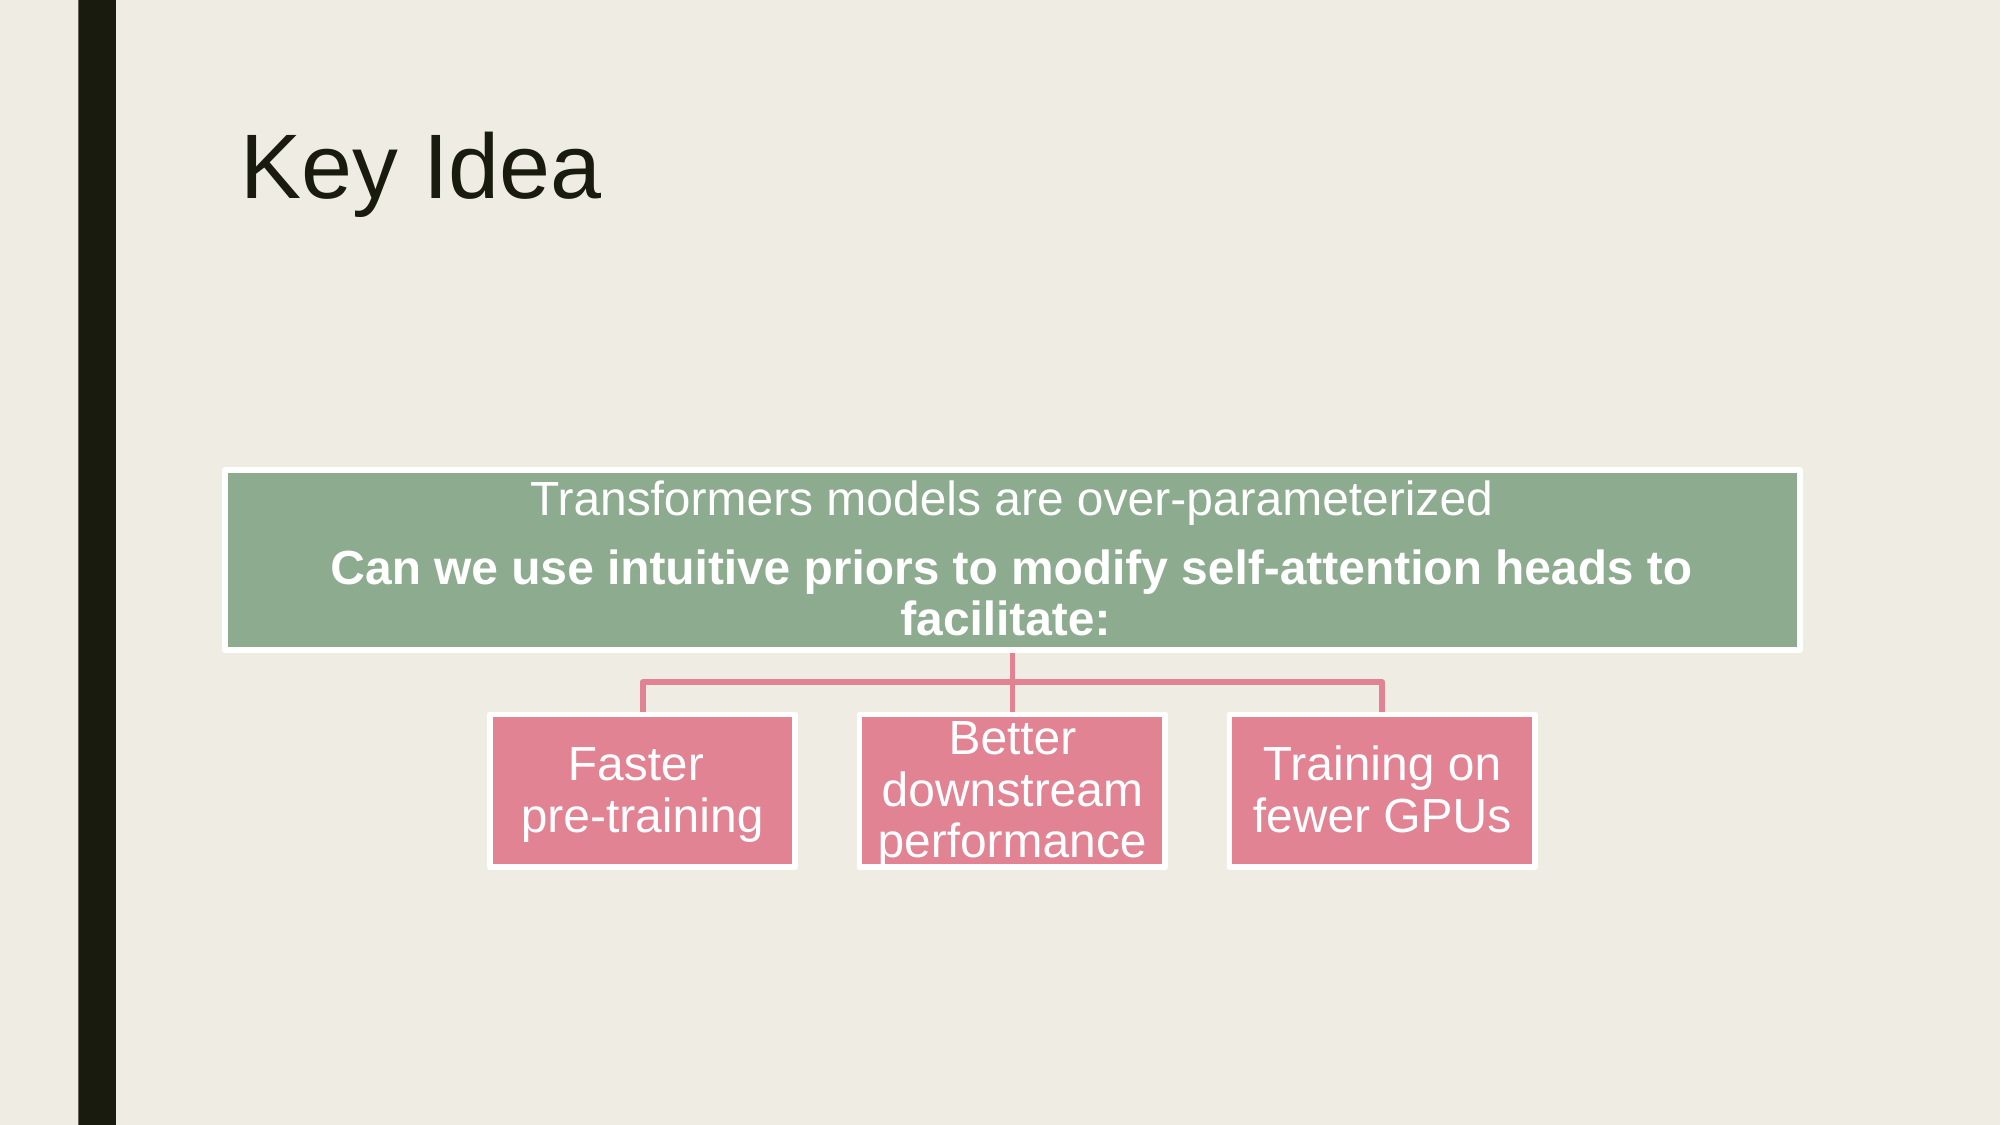

# Key Idea
Transformers models are over-parameterized
Can we use intuitive priors to modify self-attention heads to facilitate:
Faster
pre-training
Better downstream performance
Training on fewer GPUs